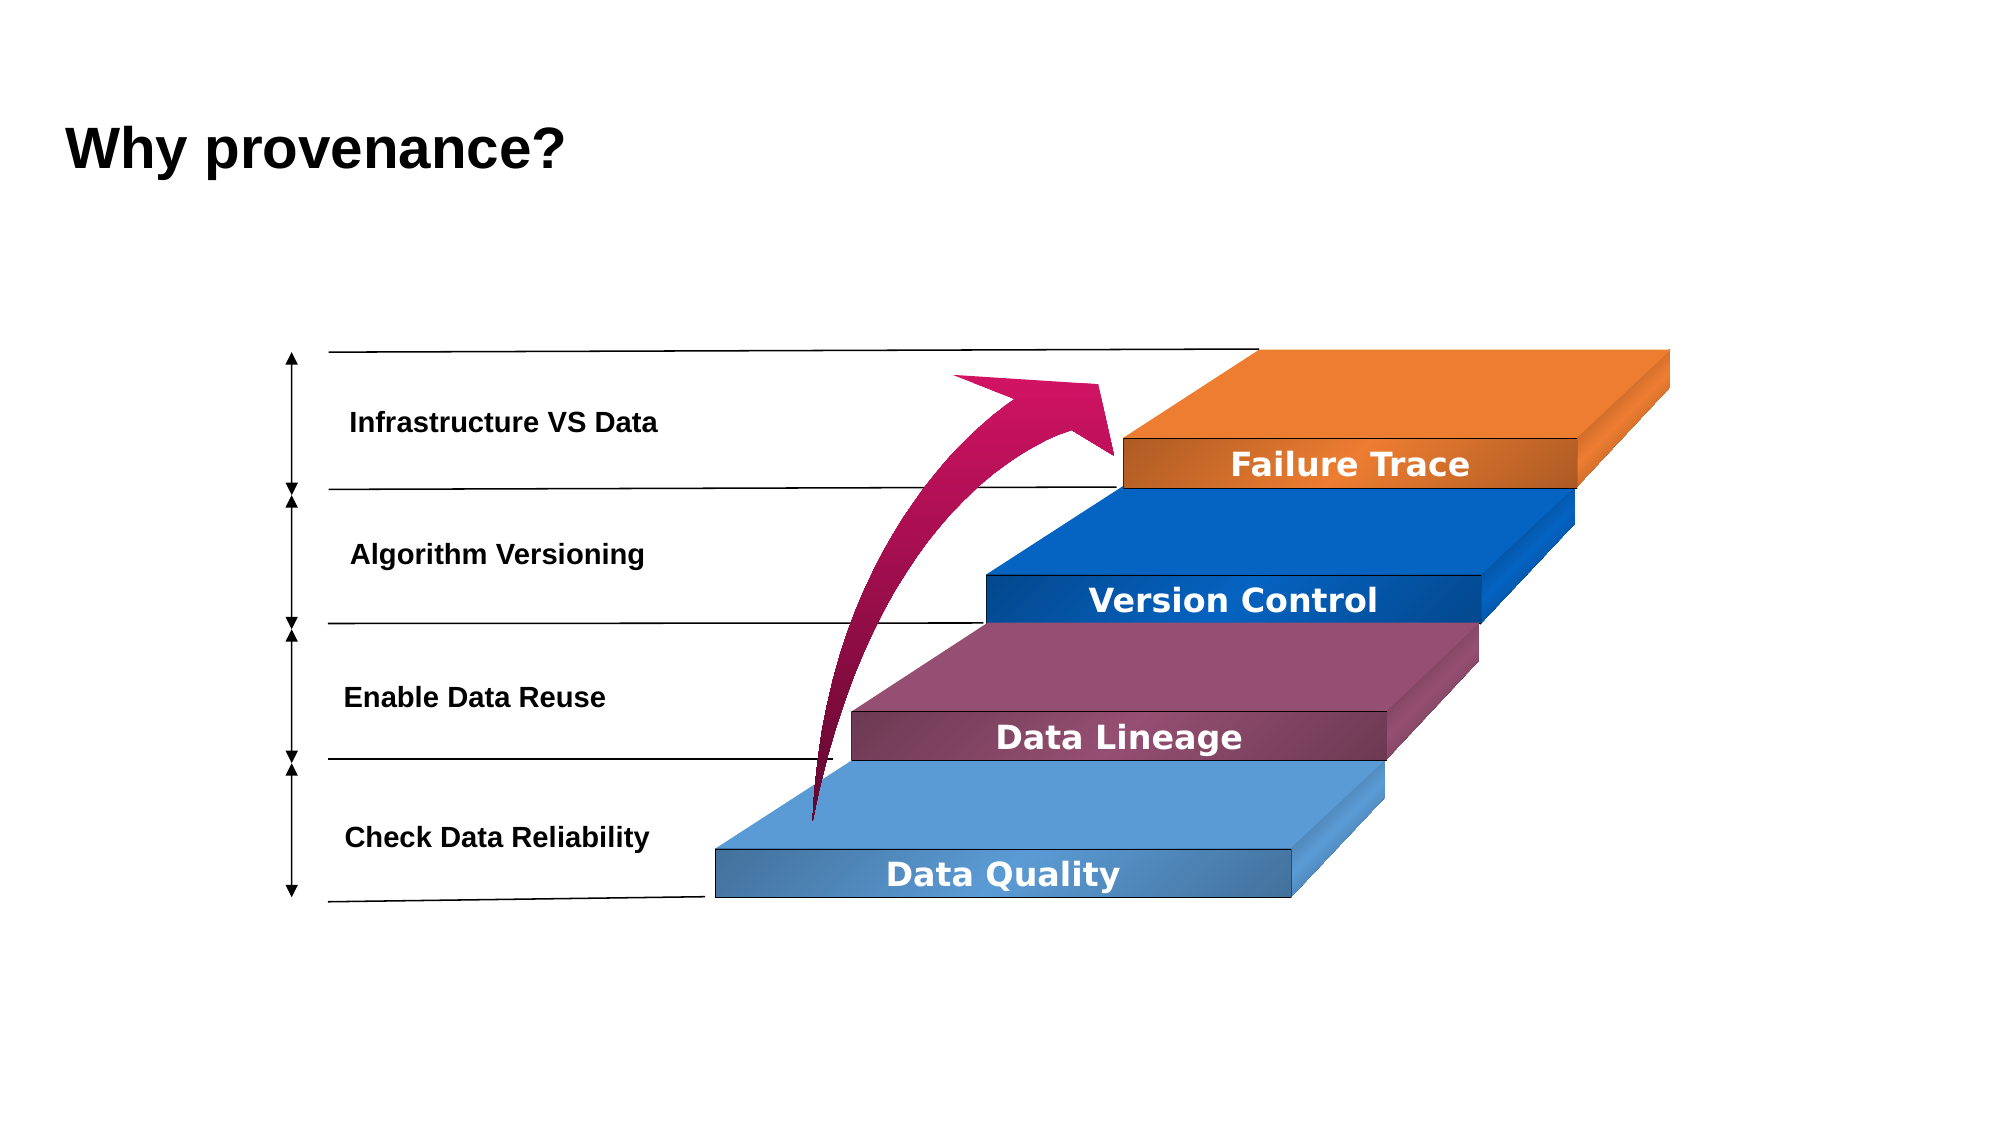

Why provenance?

Failure Trace

Version Control

Data Lineage

Data Quality

Infrastructure VS Data

Algorithm Versioning

Enable Data Reuse

Check Data Reliability